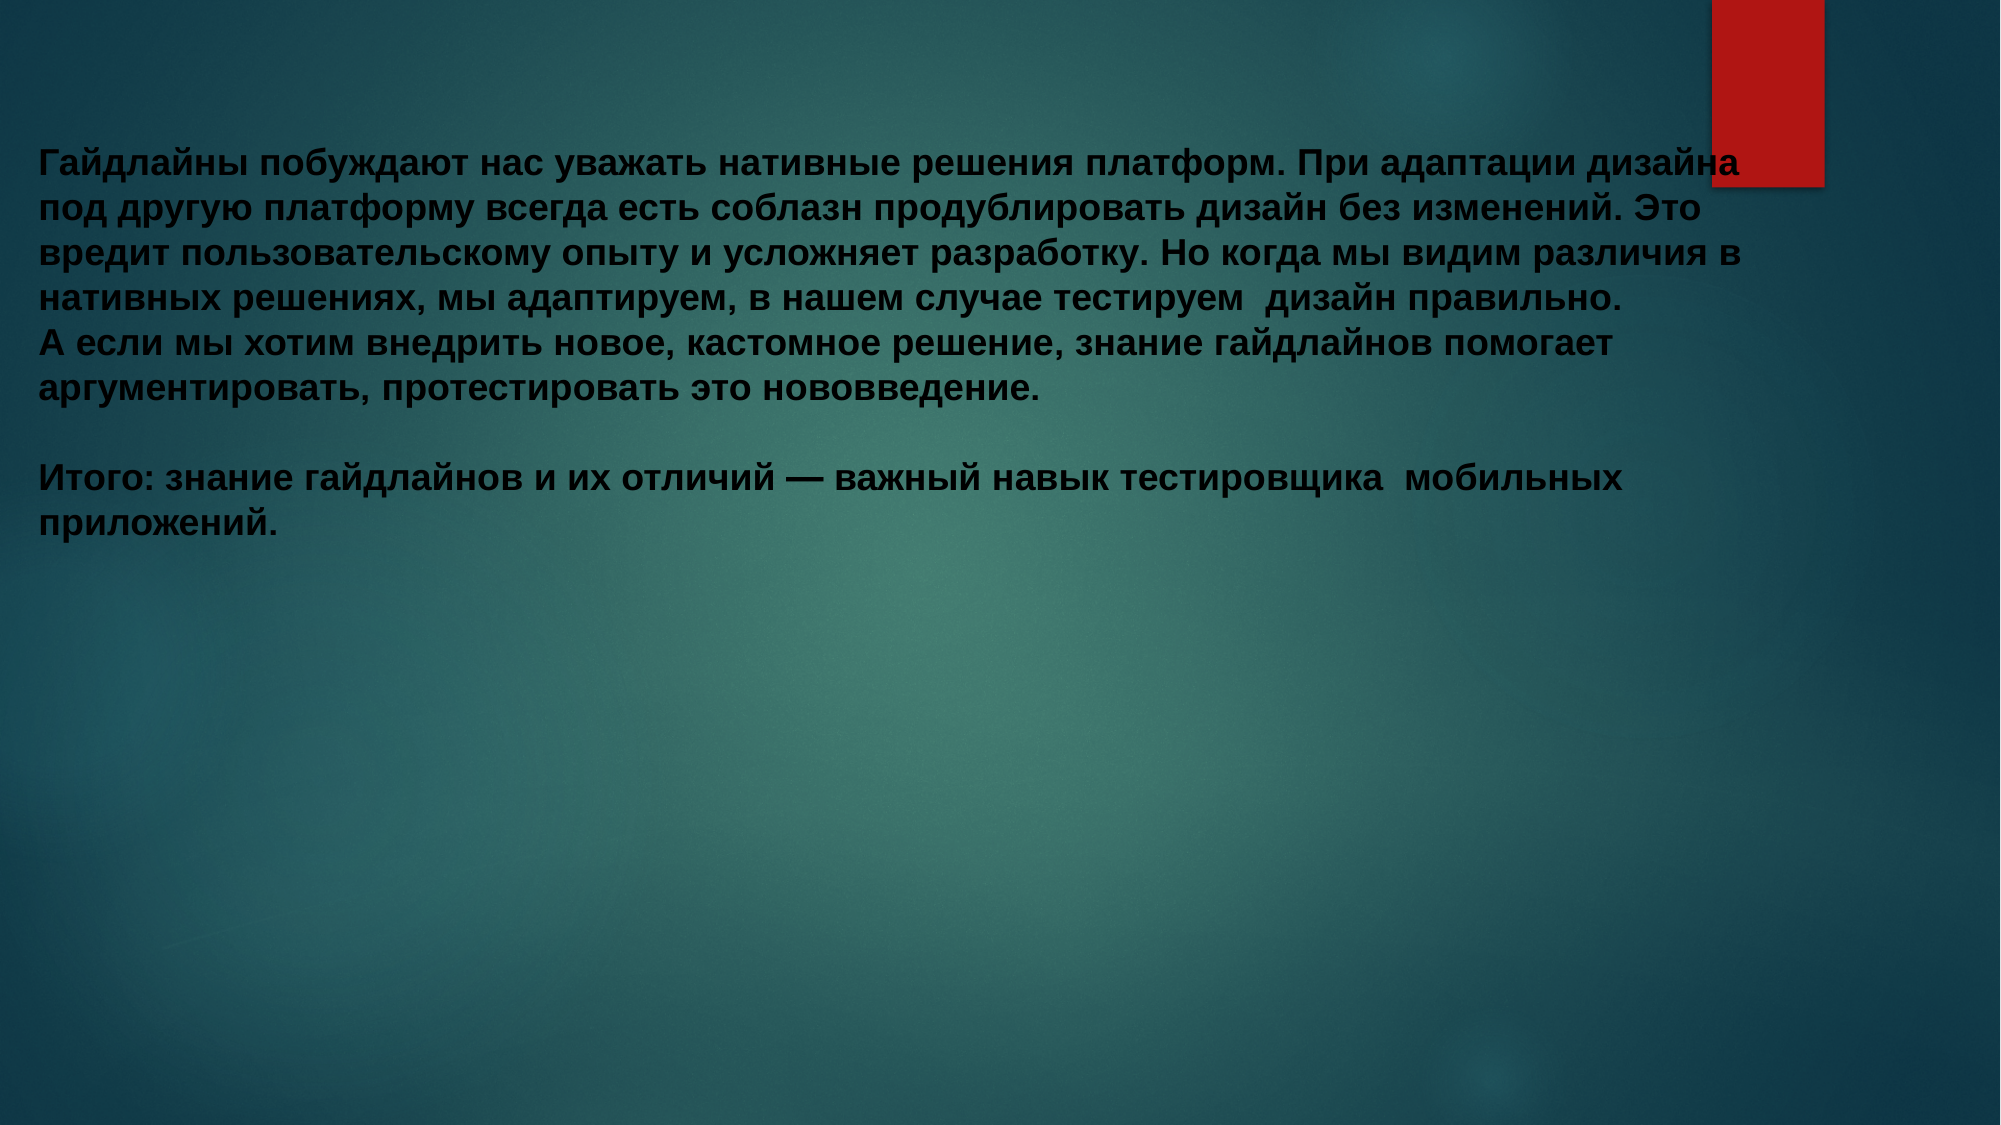

Гайдлайны побуждают нас уважать нативные решения платформ. При адаптации дизайна под другую платформу всегда есть соблазн продублировать дизайн без изменений. Это вредит пользовательскому опыту и усложняет разработку. Но когда мы видим различия в нативных решениях, мы адаптируем, в нашем случае тестируем  дизайн правильно.
А если мы хотим внедрить новое, кастомное решение, знание гайдлайнов помогает аргументировать, протестировать это нововведение.
Итого: знание гайдлайнов и их отличий — важный навык тестировщика  мобильных приложений.